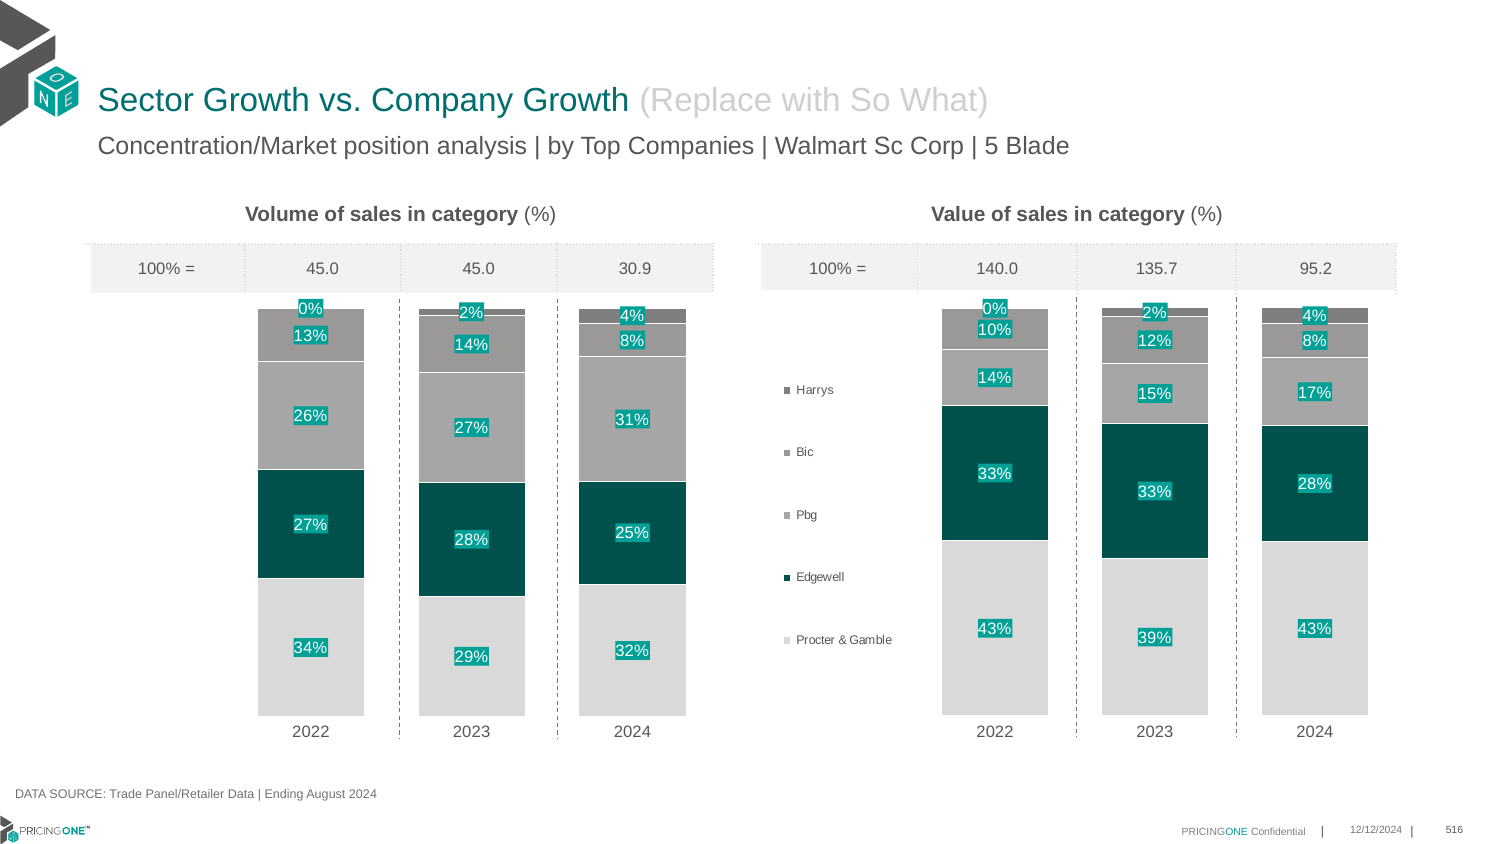

# Sector Growth vs. Company Growth (Replace with So What)
Concentration/Market position analysis | by Top Companies | Walmart Sc Corp | 5 Blade
| Volume of sales in category (%) |  |  |  |
| --- | --- | --- | --- |
| 100% = | 45.0 | 45.0 | 30.9 |
| Value of sales in category (%) |  |  |  |
| --- | --- | --- | --- |
| 100% = | 140.0 | 135.7 | 95.2 |

### Chart

| Category | Procter & Gamble | Edgewell | Pbg | Bic | Harrys |
|---|---|---|---|---|---|
| 2022 | 0.3382206476699225 | 0.2664188507960972 | 0.2638045070711939 | 0.13074978892099334 | 0.0008062055417930659 |
| 2023 | 0.2949850288637213 | 0.27807116669152726 | 0.2692959935215354 | 0.1391520735512178 | 0.018495737371998302 |
| 2024 | 0.32373870436371416 | 0.25201713221379785 | 0.30588655531184944 | 0.08075358421188103 | 0.037604023898757555 |

### Chart

| Category | Procter & Gamble | Edgewell | Pbg | Bic | Harrys |
|---|---|---|---|---|---|
| 2022 | 0.4303553655108383 | 0.3300235968198328 | 0.13692571537336037 | 0.10178381968866347 | 0.0009115026073050486 |
| 2023 | 0.386080482226297 | 0.33043105526336736 | 0.14718097712374126 | 0.11642673440612922 | 0.019880750980465163 |
| 2024 | 0.4286197183051257 | 0.28227400451890244 | 0.16706347986911488 | 0.08466622835524011 | 0.03737656895161686 |
DATA SOURCE: Trade Panel/Retailer Data | Ending August 2024

12/12/2024
516